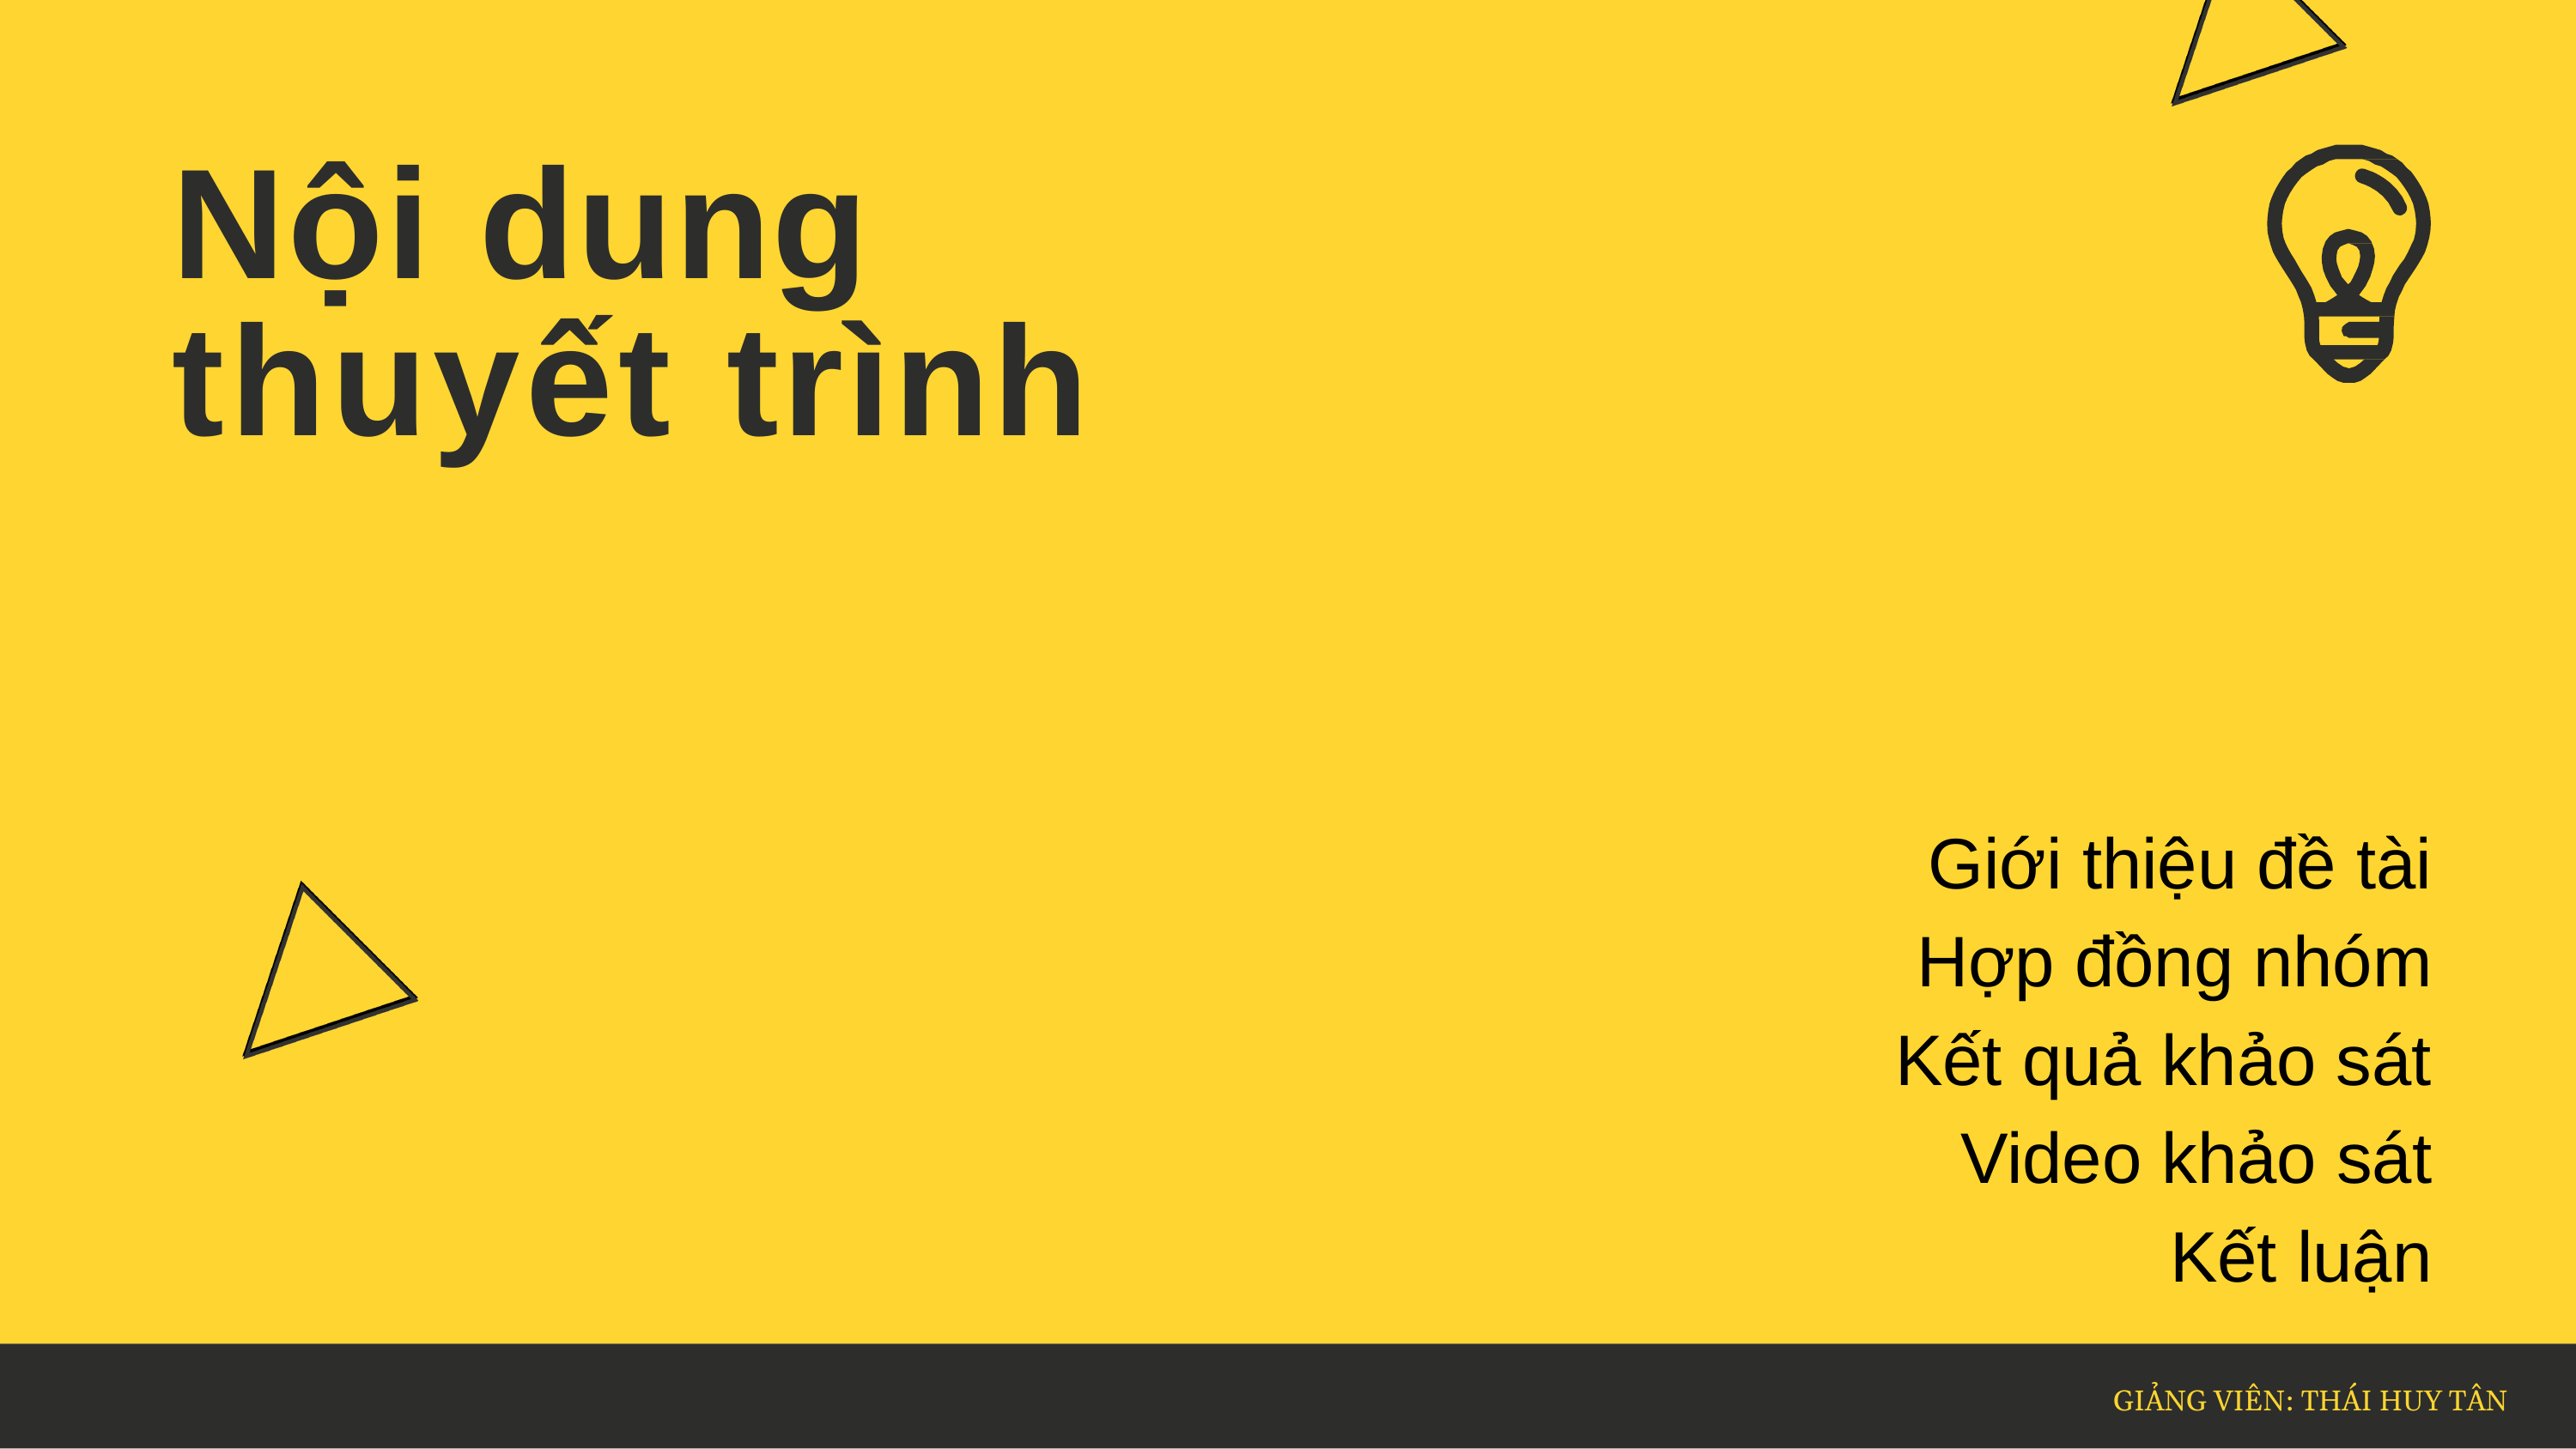

# Nội dung thuyết trình

Giới thiệu đề tài
Hợp đồng nhóm
Kết quả khảo sát
Video khảo sát
Kết luận

GIẢNG VIÊN: THÁI HUY TÂN